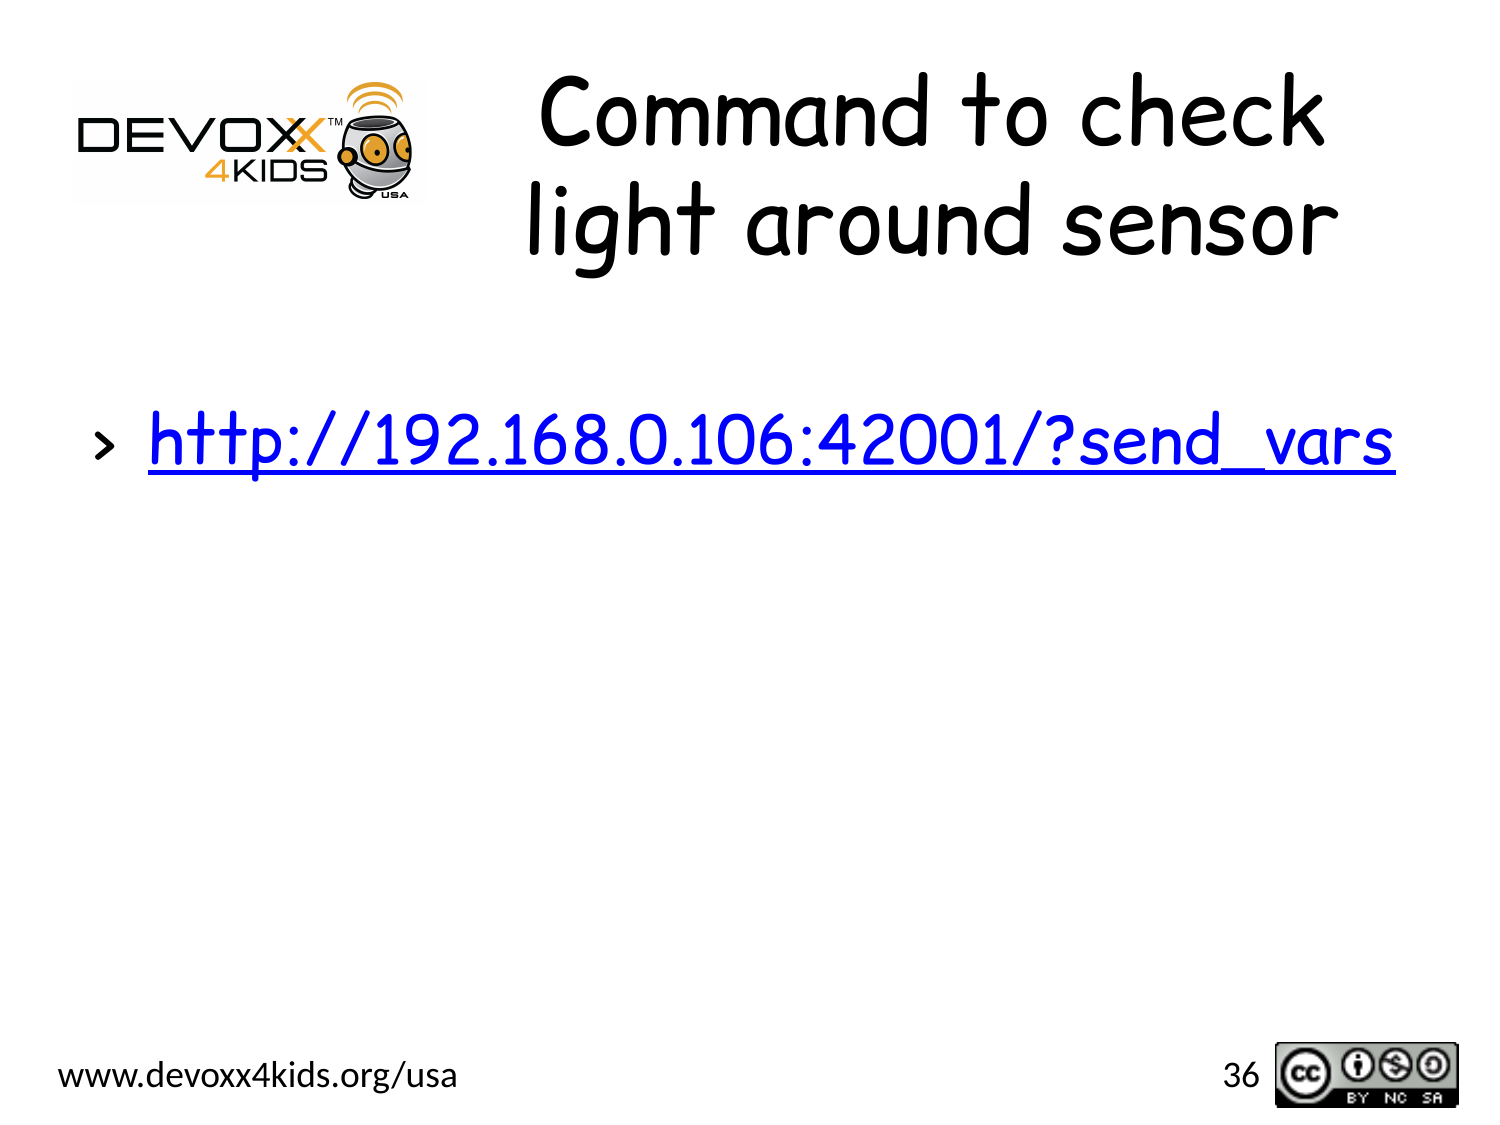

# Command to check light around sensor
http://192.168.0.106:42001/?send_vars

36